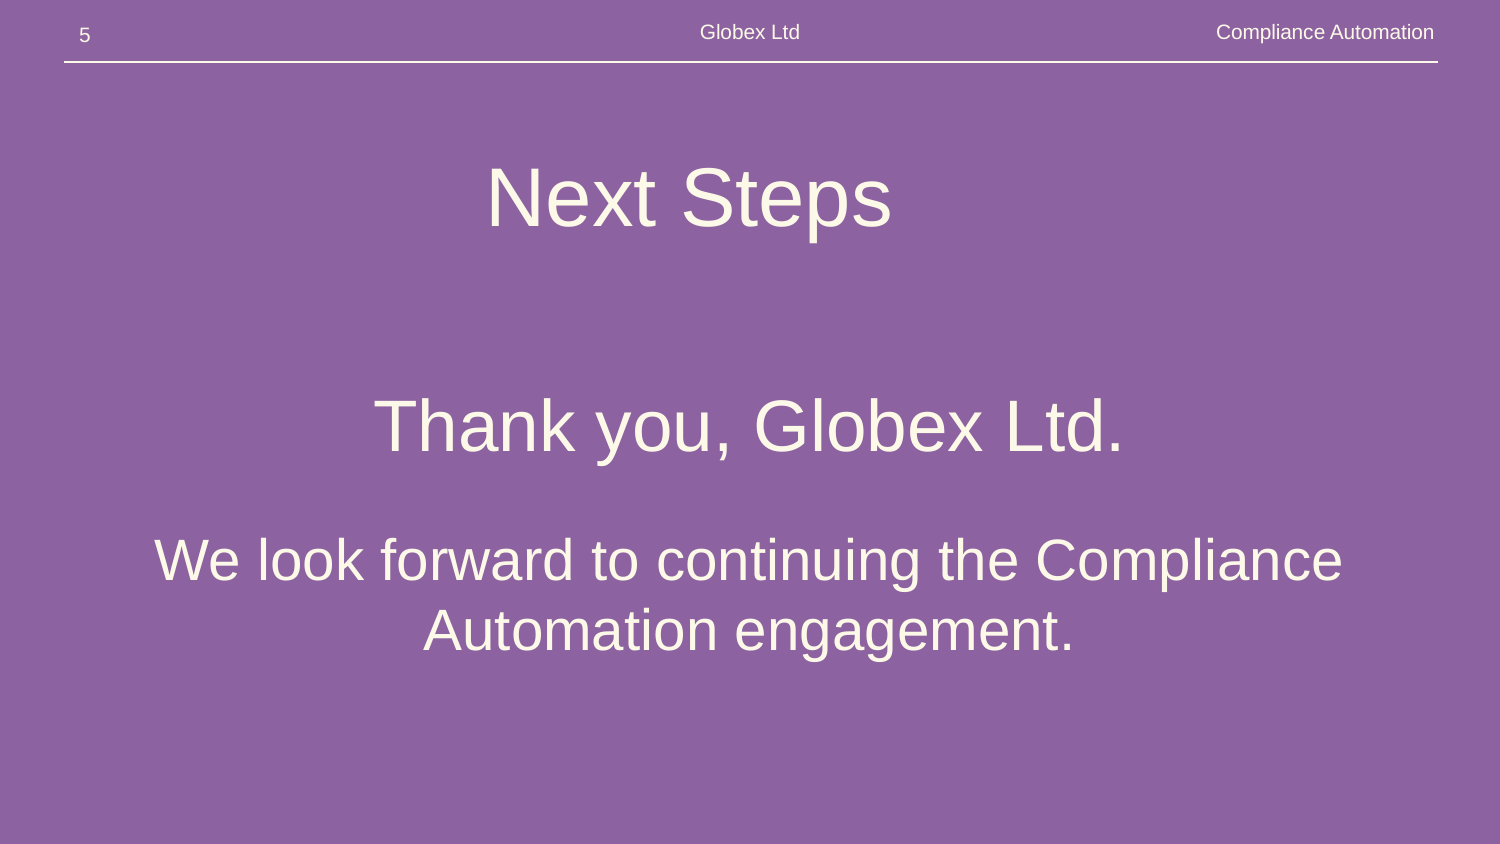

5
Globex Ltd
Compliance Automation
Next Steps
# Thank you, Globex Ltd.
We look forward to continuing the Compliance Automation engagement.